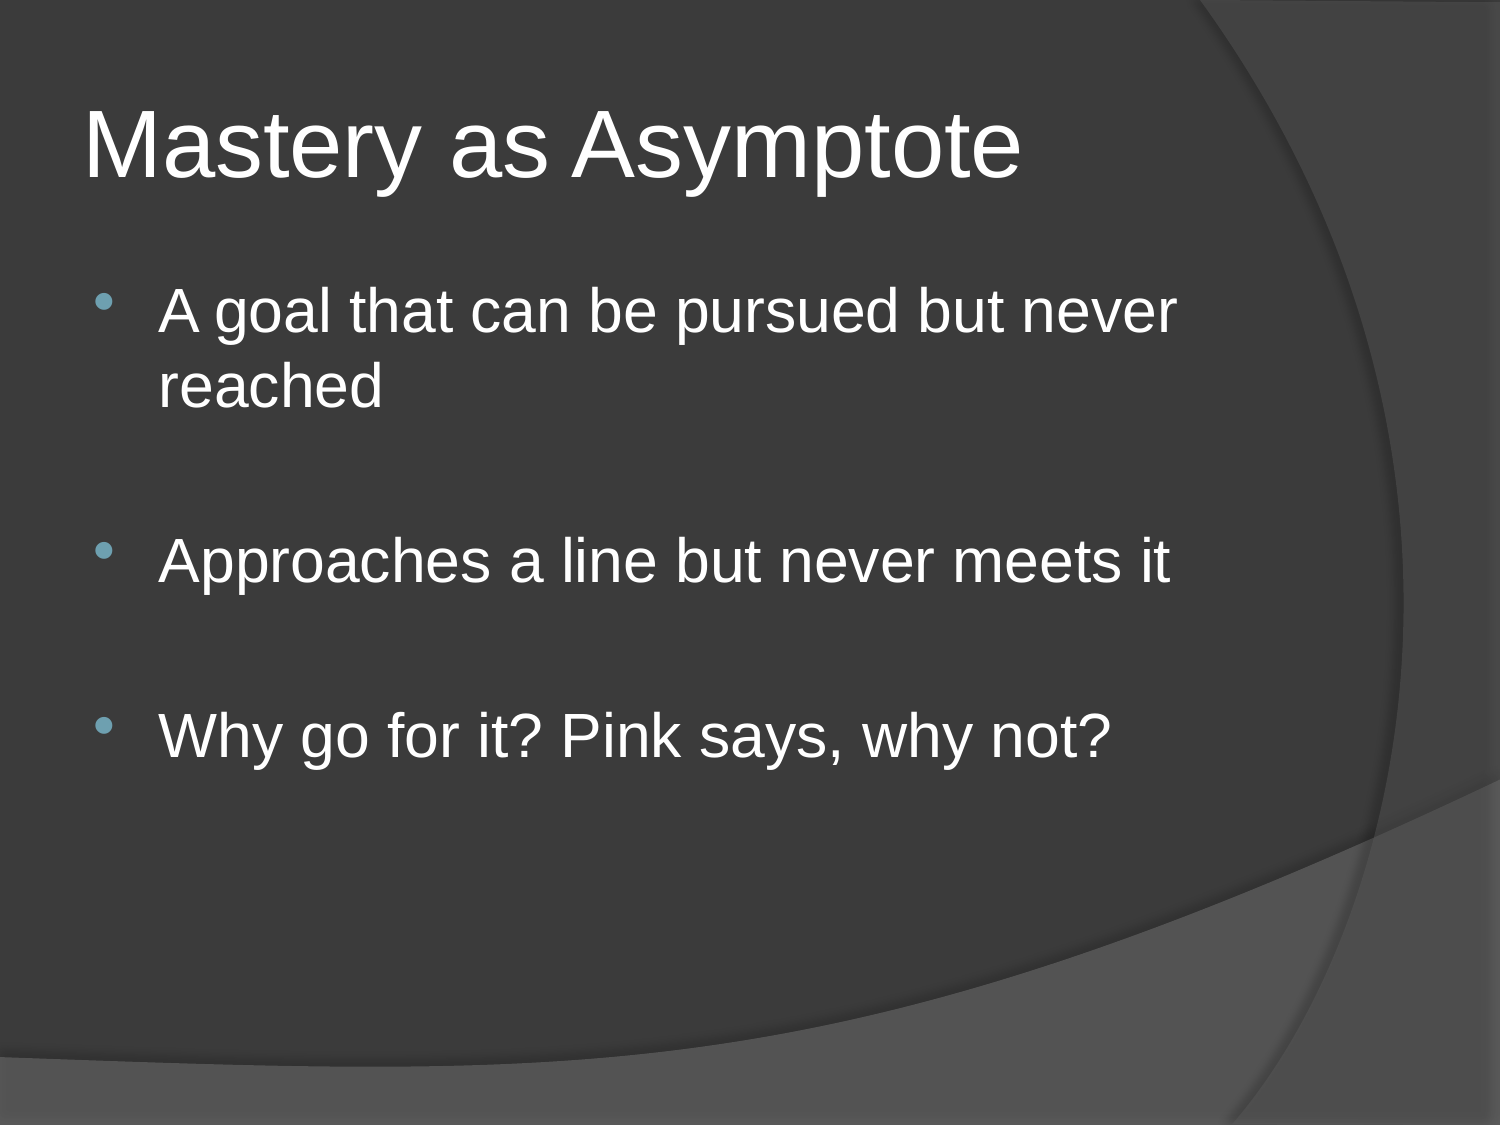

# Mastery as Asymptote
A goal that can be pursued but never reached

Approaches a line but never meets it

Why go for it? Pink says, why not?